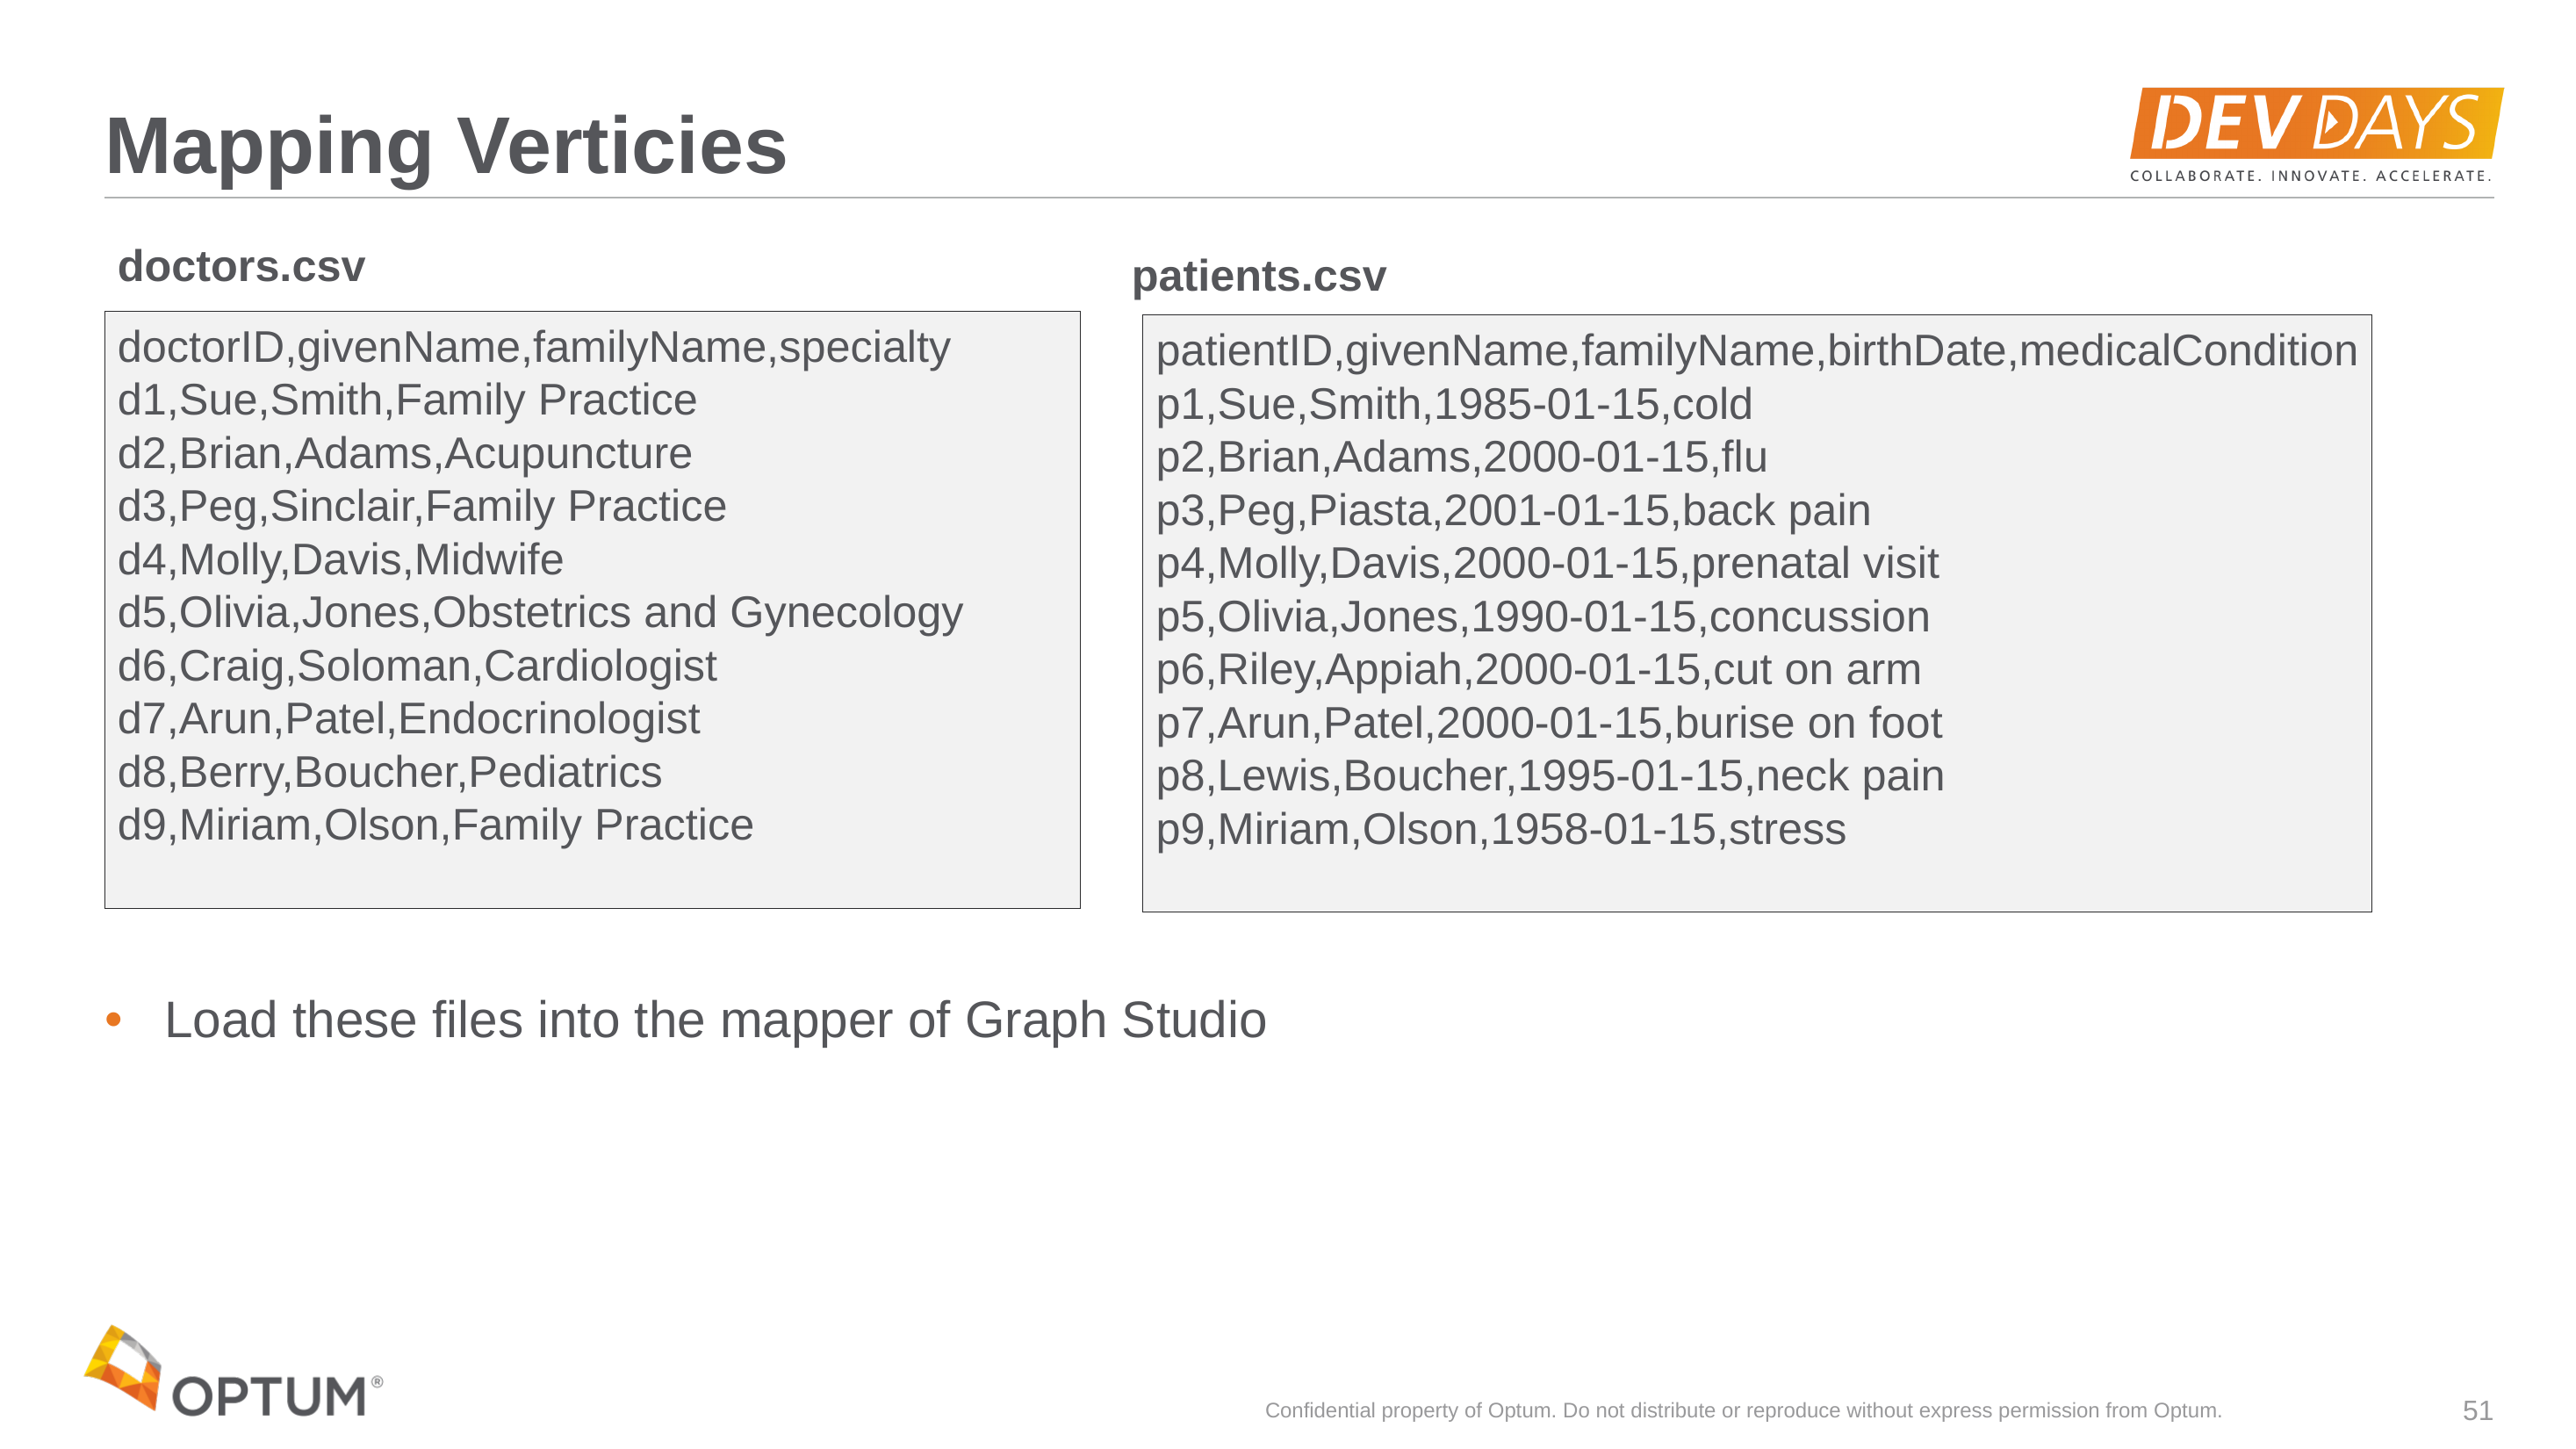

# Mapping Verticies
doctors.csv
patients.csv
doctorID,givenName,familyName,specialty
d1,Sue,Smith,Family Practice
d2,Brian,Adams,Acupuncture
d3,Peg,Sinclair,Family Practice
d4,Molly,Davis,Midwife
d5,Olivia,Jones,Obstetrics and Gynecology
d6,Craig,Soloman,Cardiologist
d7,Arun,Patel,Endocrinologist
d8,Berry,Boucher,Pediatrics
d9,Miriam,Olson,Family Practice

patientID,givenName,familyName,birthDate,medicalCondition
p1,Sue,Smith,1985-01-15,cold
p2,Brian,Adams,2000-01-15,flu
p3,Peg,Piasta,2001-01-15,back pain
p4,Molly,Davis,2000-01-15,prenatal visit
p5,Olivia,Jones,1990-01-15,concussion
p6,Riley,Appiah,2000-01-15,cut on arm
p7,Arun,Patel,2000-01-15,burise on foot
p8,Lewis,Boucher,1995-01-15,neck pain
p9,Miriam,Olson,1958-01-15,stress

Load these files into the mapper of Graph Studio
Confidential property of Optum. Do not distribute or reproduce without express permission from Optum.
51